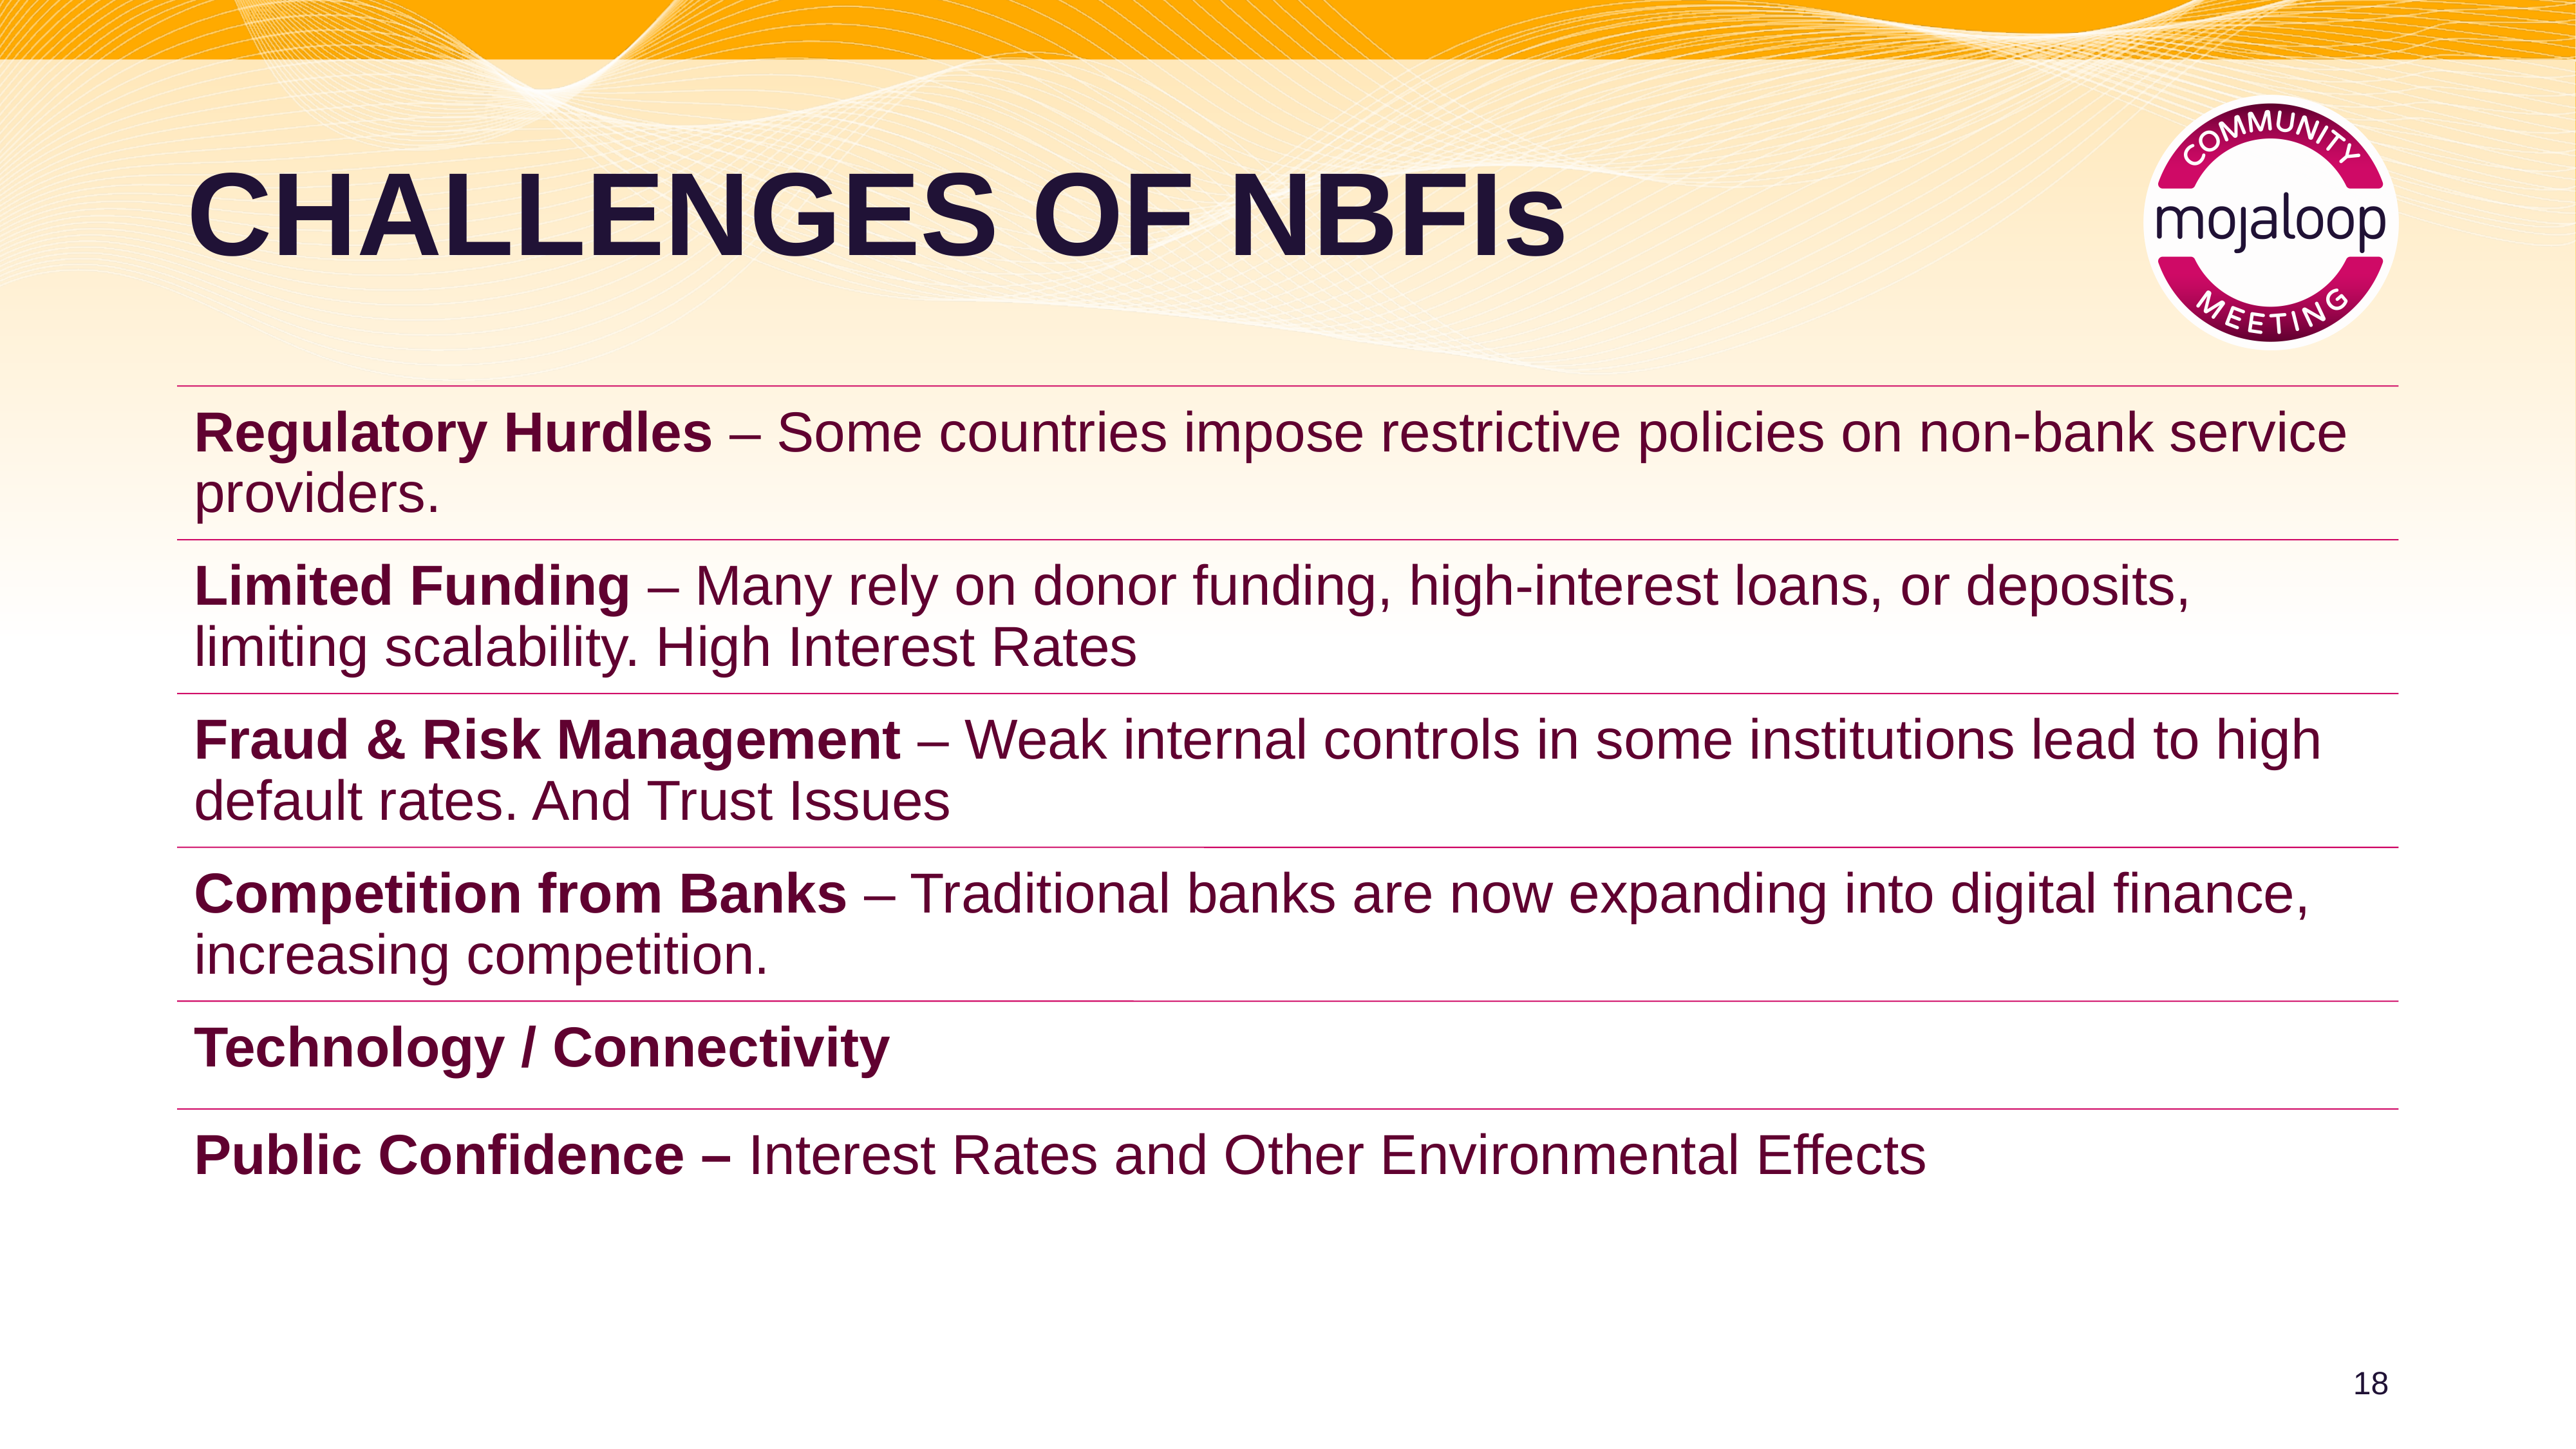

# CHALLENGES OF NBFIs
Regulatory Hurdles – Some countries impose restrictive policies on non-bank service providers.
Limited Funding – Many rely on donor funding, high-interest loans, or deposits, limiting scalability. High Interest Rates
Fraud & Risk Management – Weak internal controls in some institutions lead to high default rates. And Trust Issues
Competition from Banks – Traditional banks are now expanding into digital finance, increasing competition.
Technology / Connectivity
Public Confidence – Interest Rates and Other Environmental Effects
18